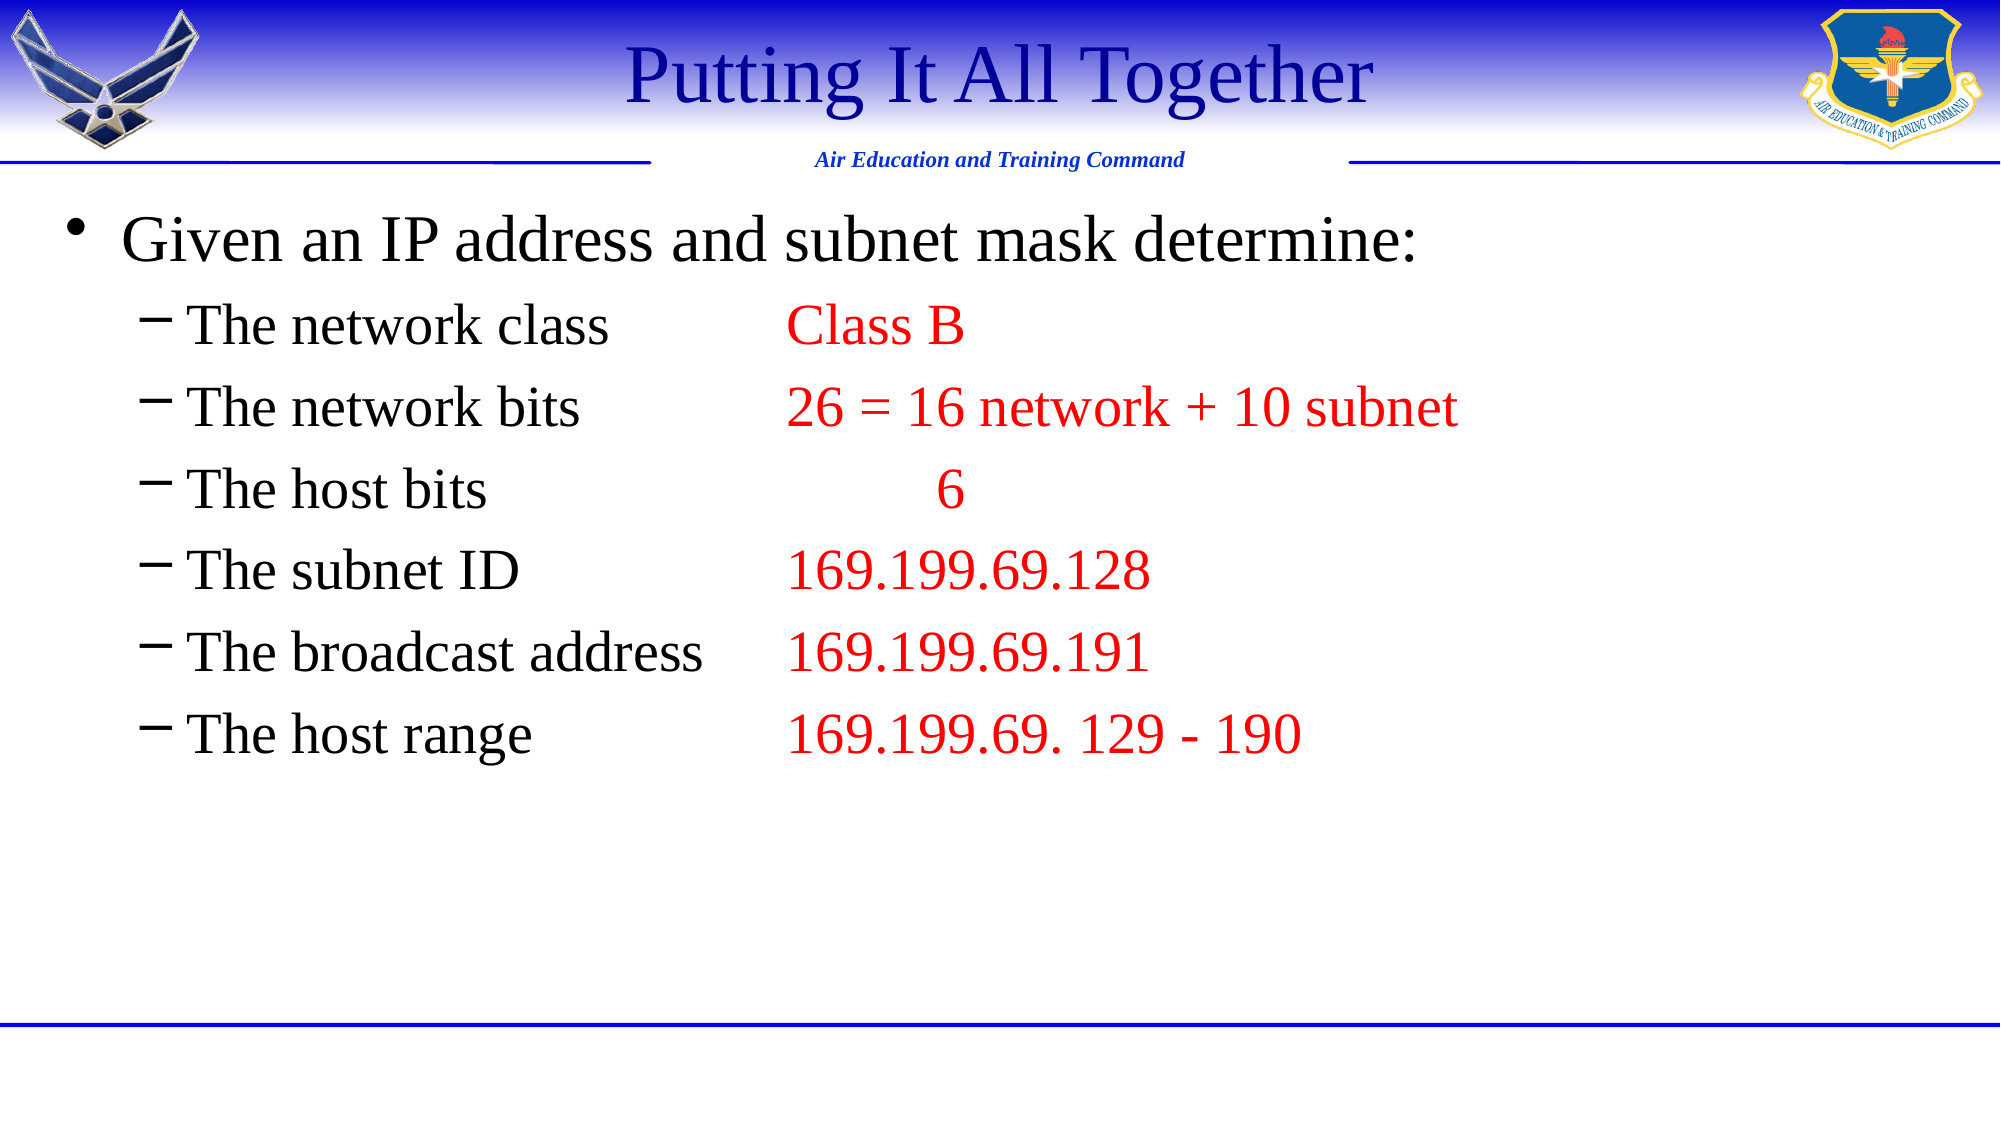

# Putting It All Together
Given an IP address and subnet mask determine:
The network class		Class B
The network bits		26 = 16 network + 10 subnet
The host bits			6
The subnet ID		169.199.69.128
The broadcast address	169.199.69.191
The host range		169.199.69. 129 - 190